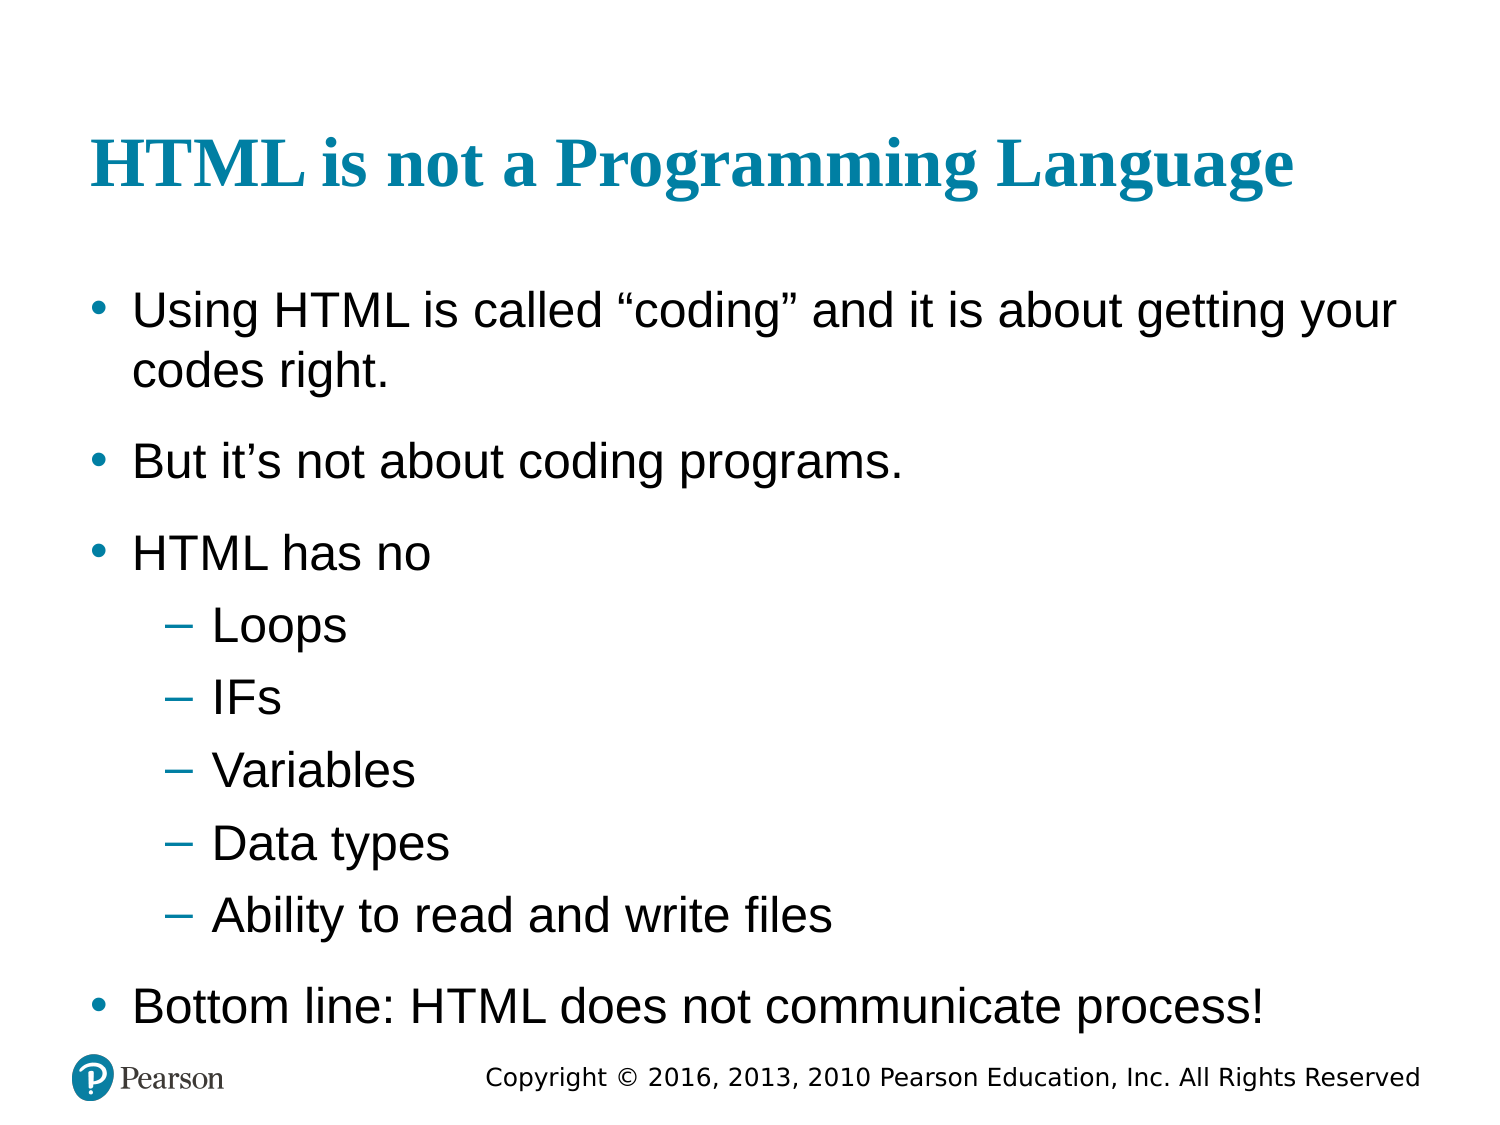

# H T M L is not a Programming Language
Using H T M L is called “coding” and it is about getting your codes right.
But it’s not about coding programs.
H T M L has no
Loops
I F s
Variables
Data types
Ability to read and write files
Bottom line: H T M L does not communicate process!